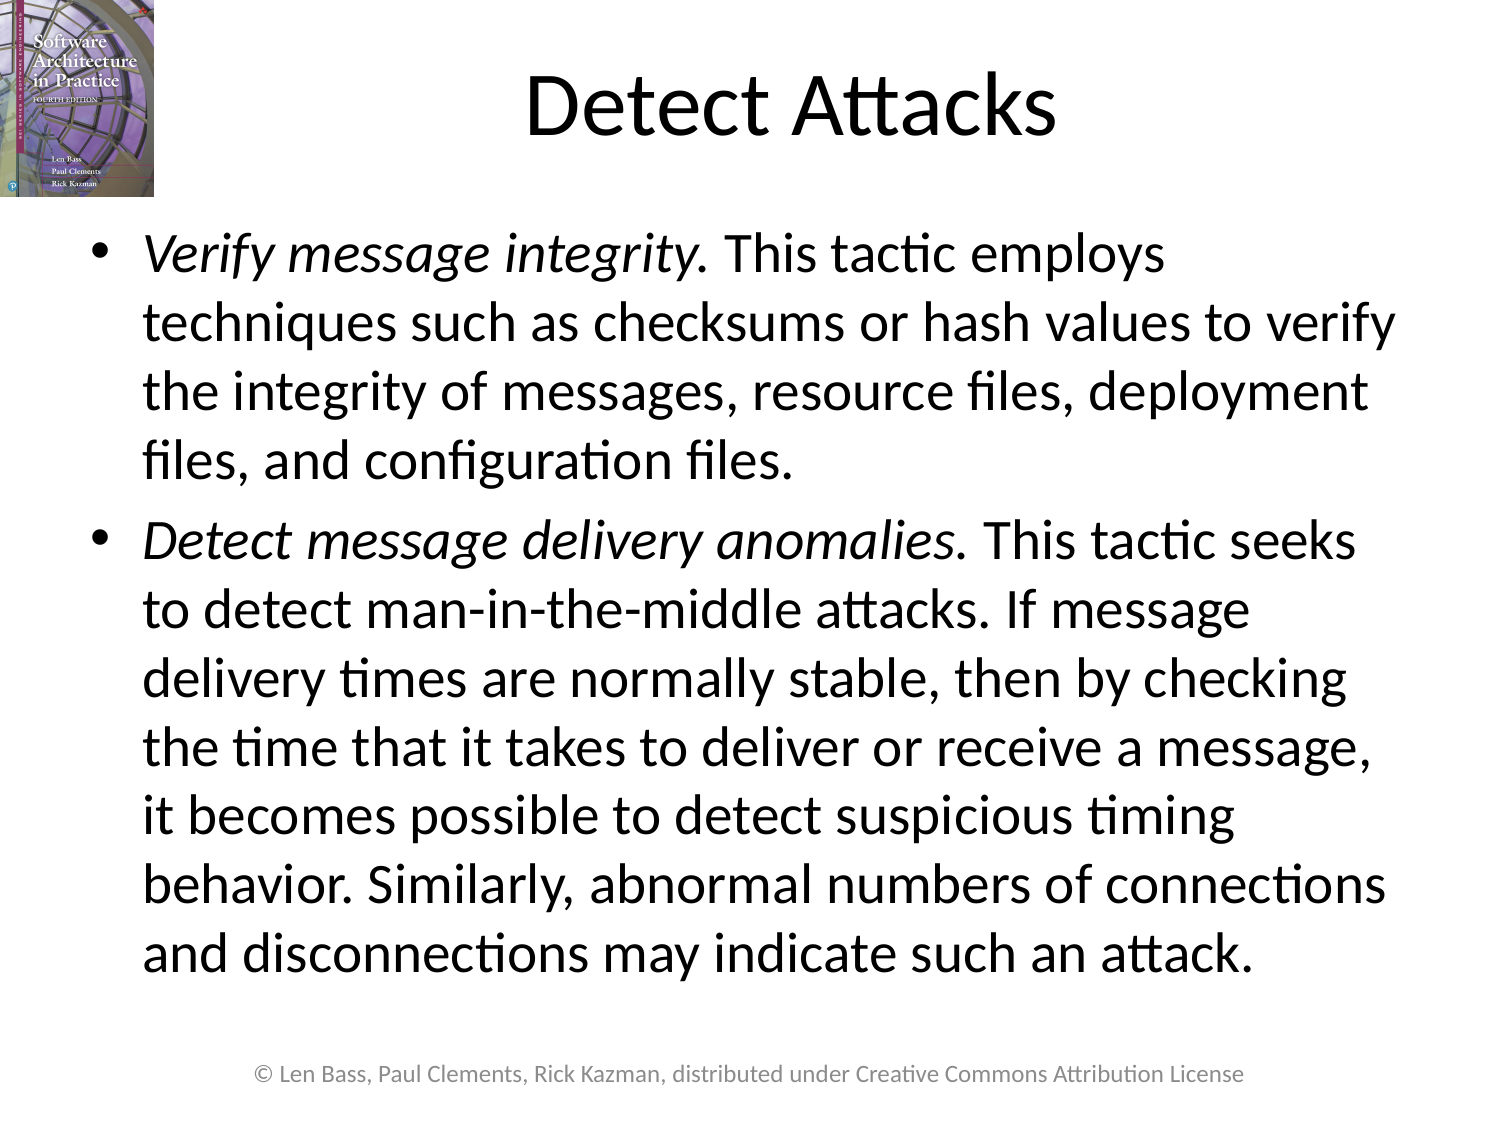

# Detect Attacks
Verify message integrity. This tactic employs techniques such as checksums or hash values to verify the integrity of messages, resource files, deployment files, and configuration files.
Detect message delivery anomalies. This tactic seeks to detect man-in-the-middle attacks. If message delivery times are normally stable, then by checking the time that it takes to deliver or receive a message, it becomes possible to detect suspicious timing behavior. Similarly, abnormal numbers of connections and disconnections may indicate such an attack.
© Len Bass, Paul Clements, Rick Kazman, distributed under Creative Commons Attribution License